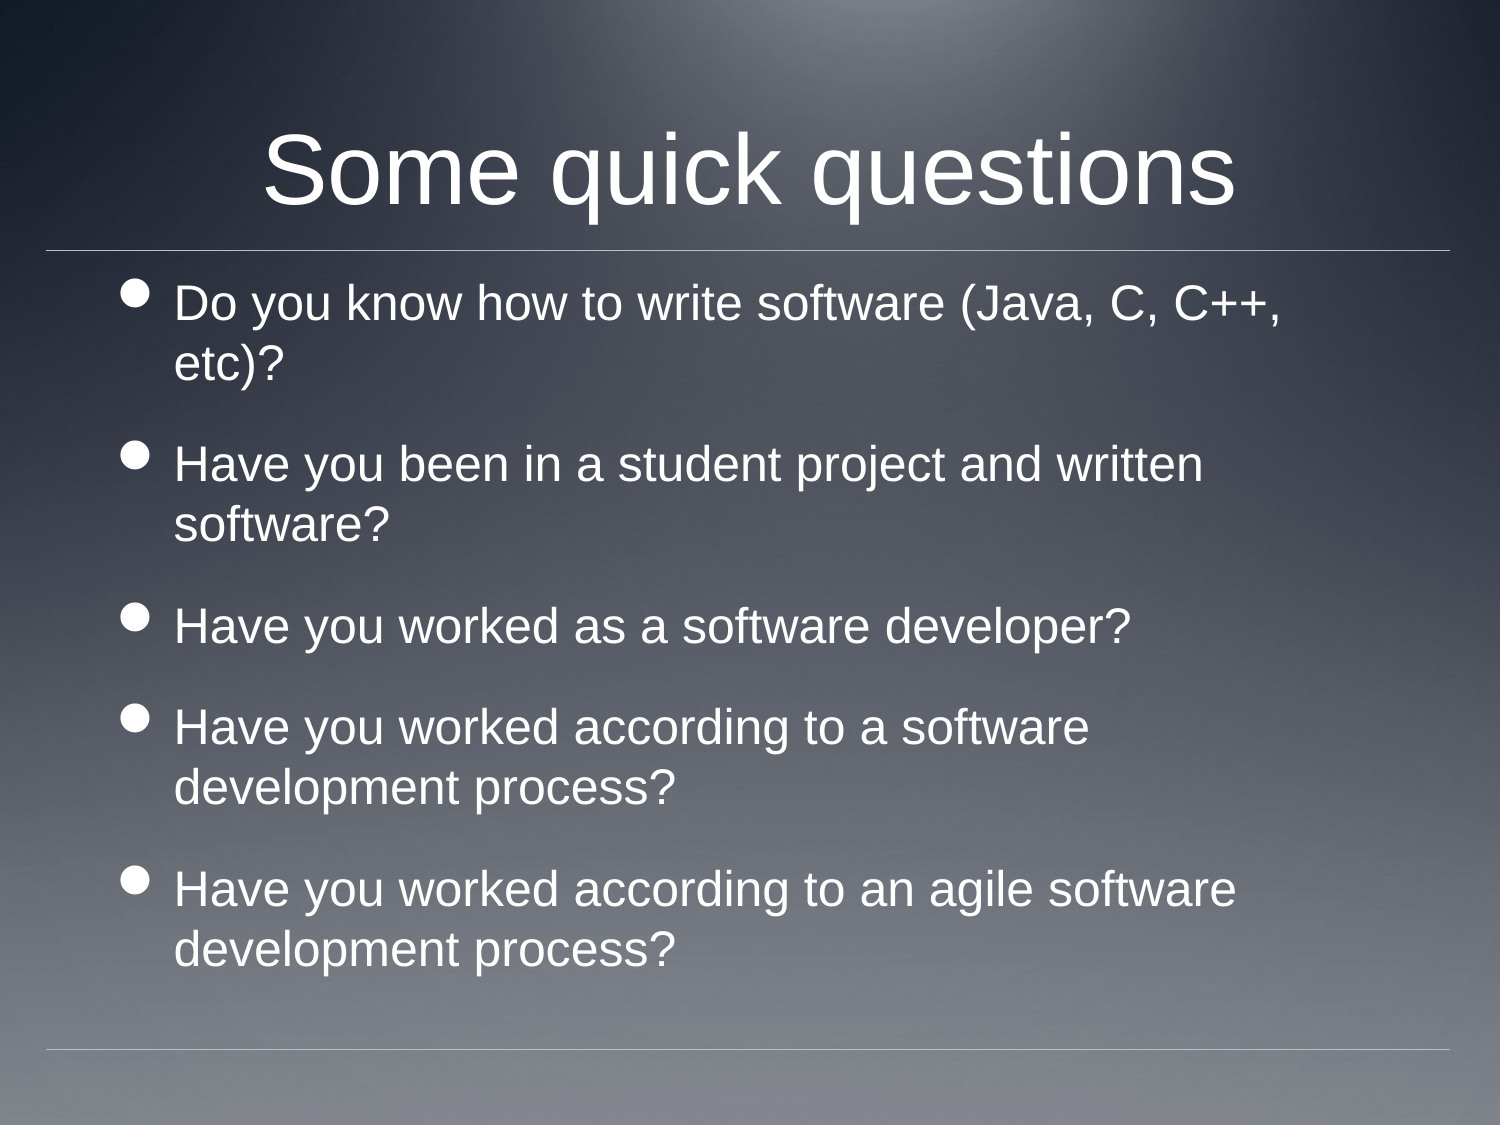

# Some quick questions
Do you know how to write software (Java, C, C++, etc)?
Have you been in a student project and written software?
Have you worked as a software developer?
Have you worked according to a software development process?
Have you worked according to an agile software development process?